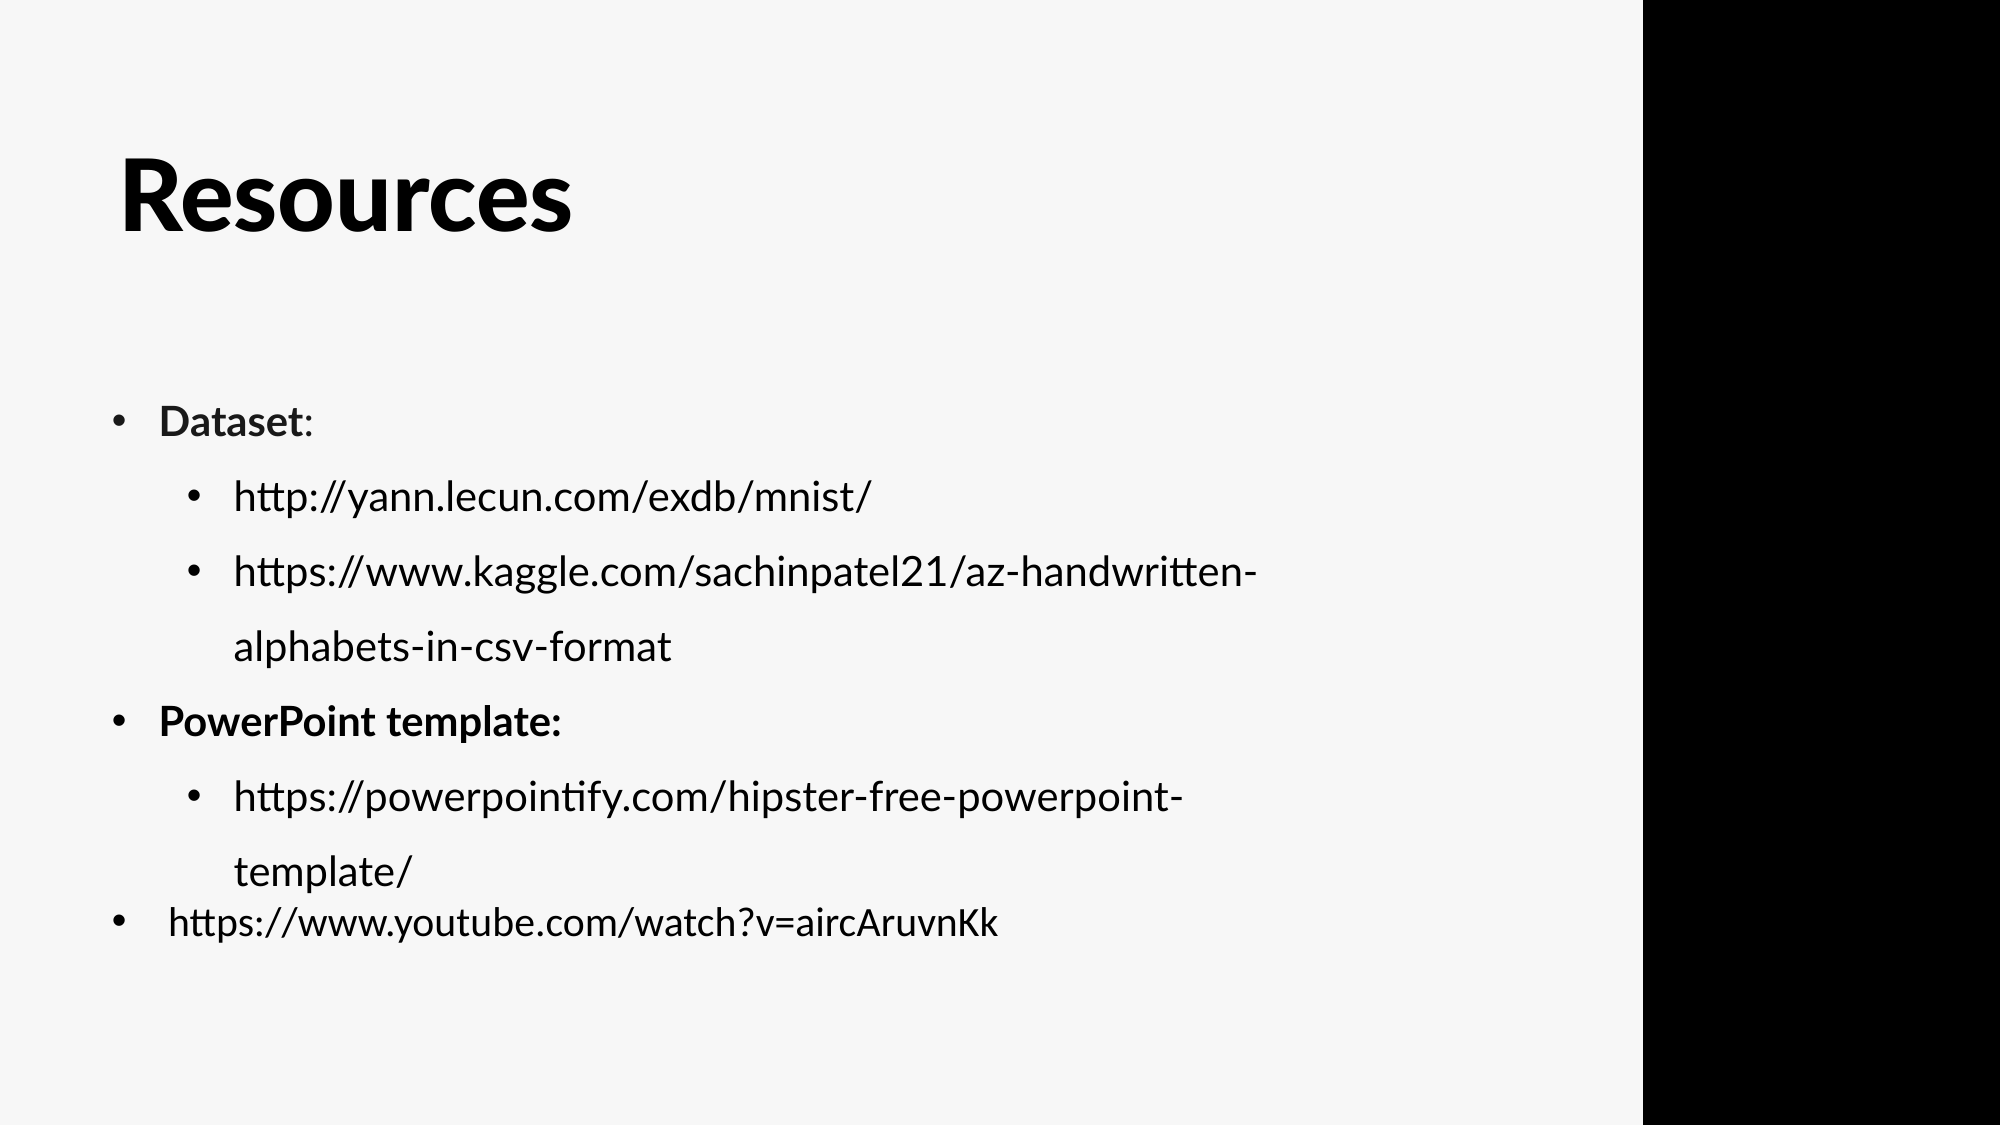

Resources
Dataset:
http://yann.lecun.com/exdb/mnist/
https://www.kaggle.com/sachinpatel21/az-handwritten-alphabets-in-csv-format
PowerPoint template:
https://powerpointify.com/hipster-free-powerpoint-template/
https://www.youtube.com/watch?v=aircAruvnKk